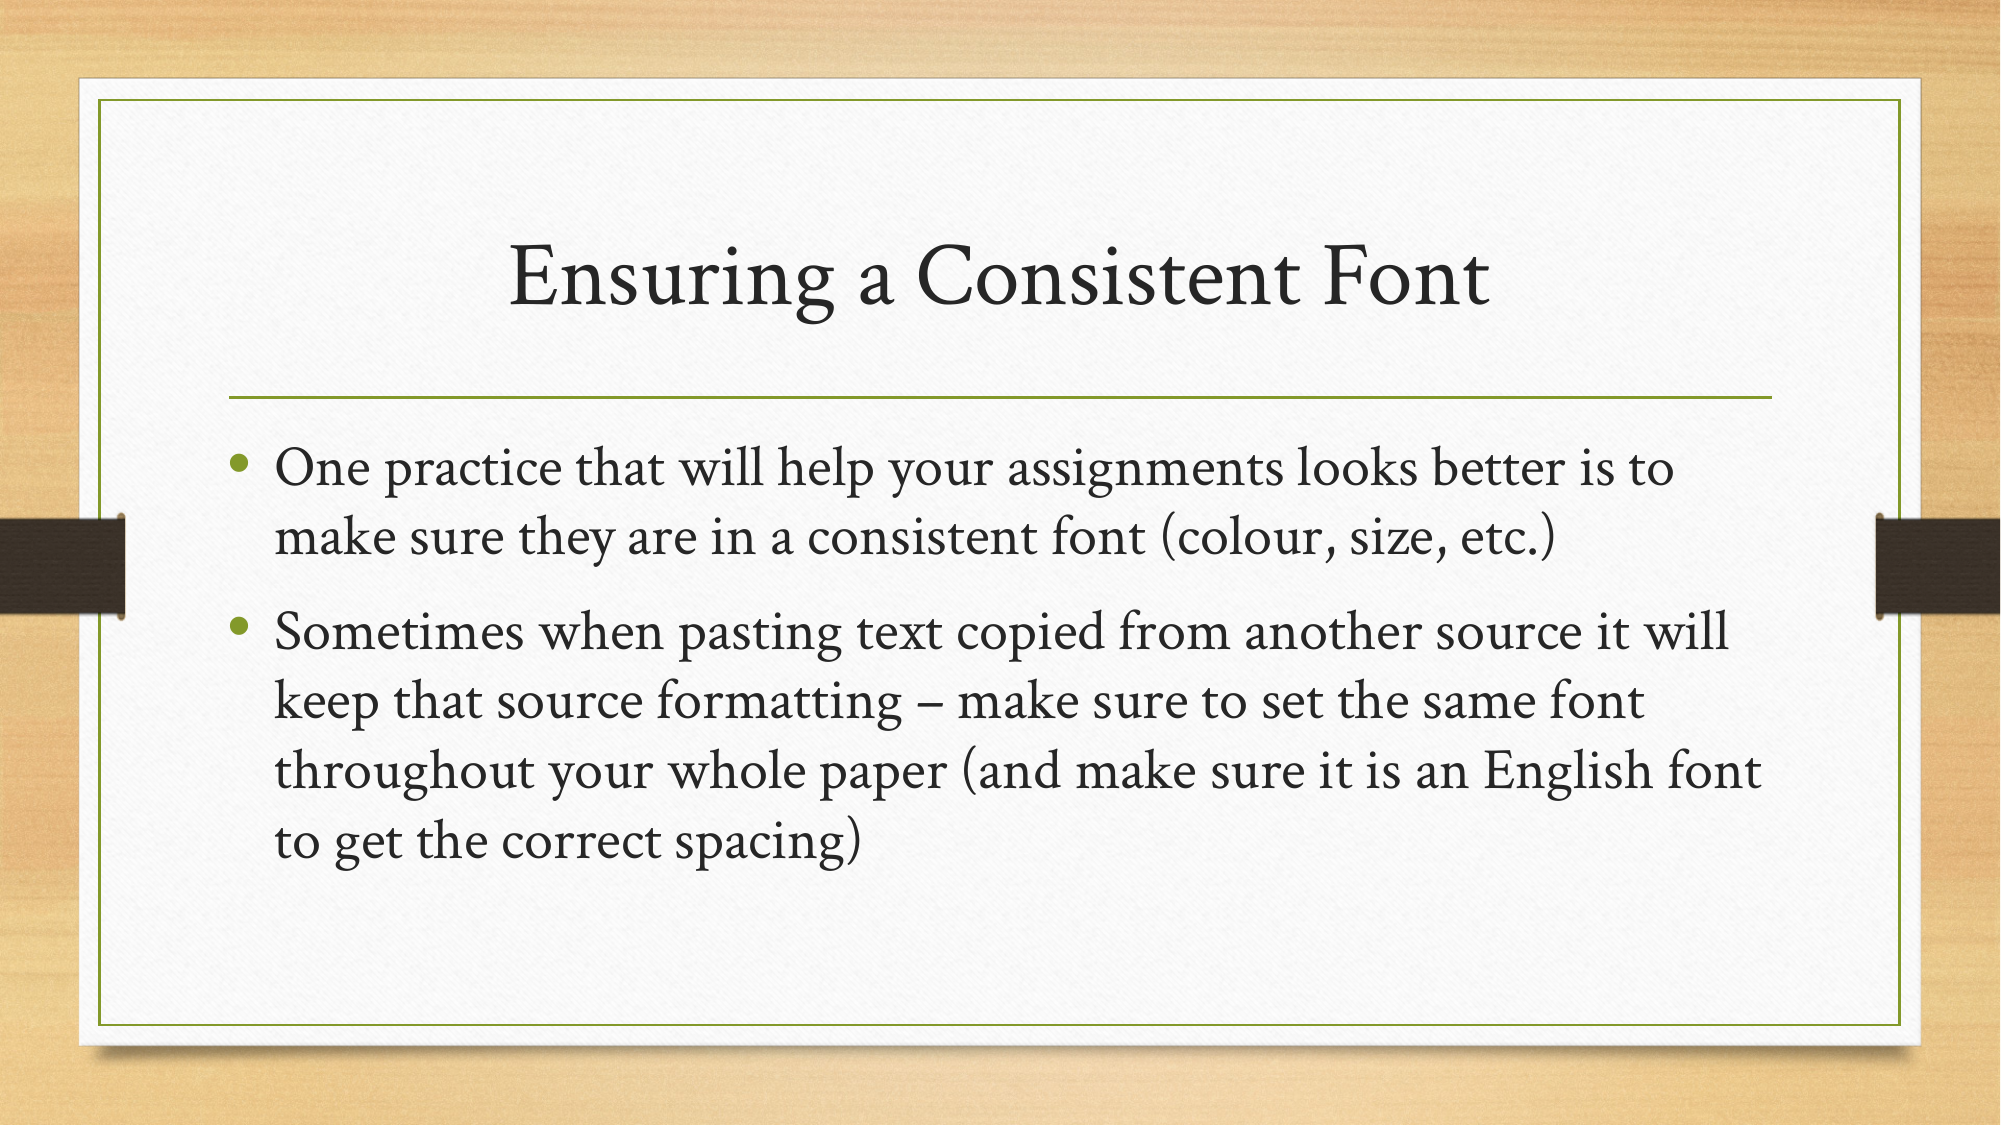

# Ensuring a Consistent Font
One practice that will help your assignments looks better is to make sure they are in a consistent font (colour, size, etc.)
Sometimes when pasting text copied from another source it will keep that source formatting – make sure to set the same font throughout your whole paper (and make sure it is an English font to get the correct spacing)